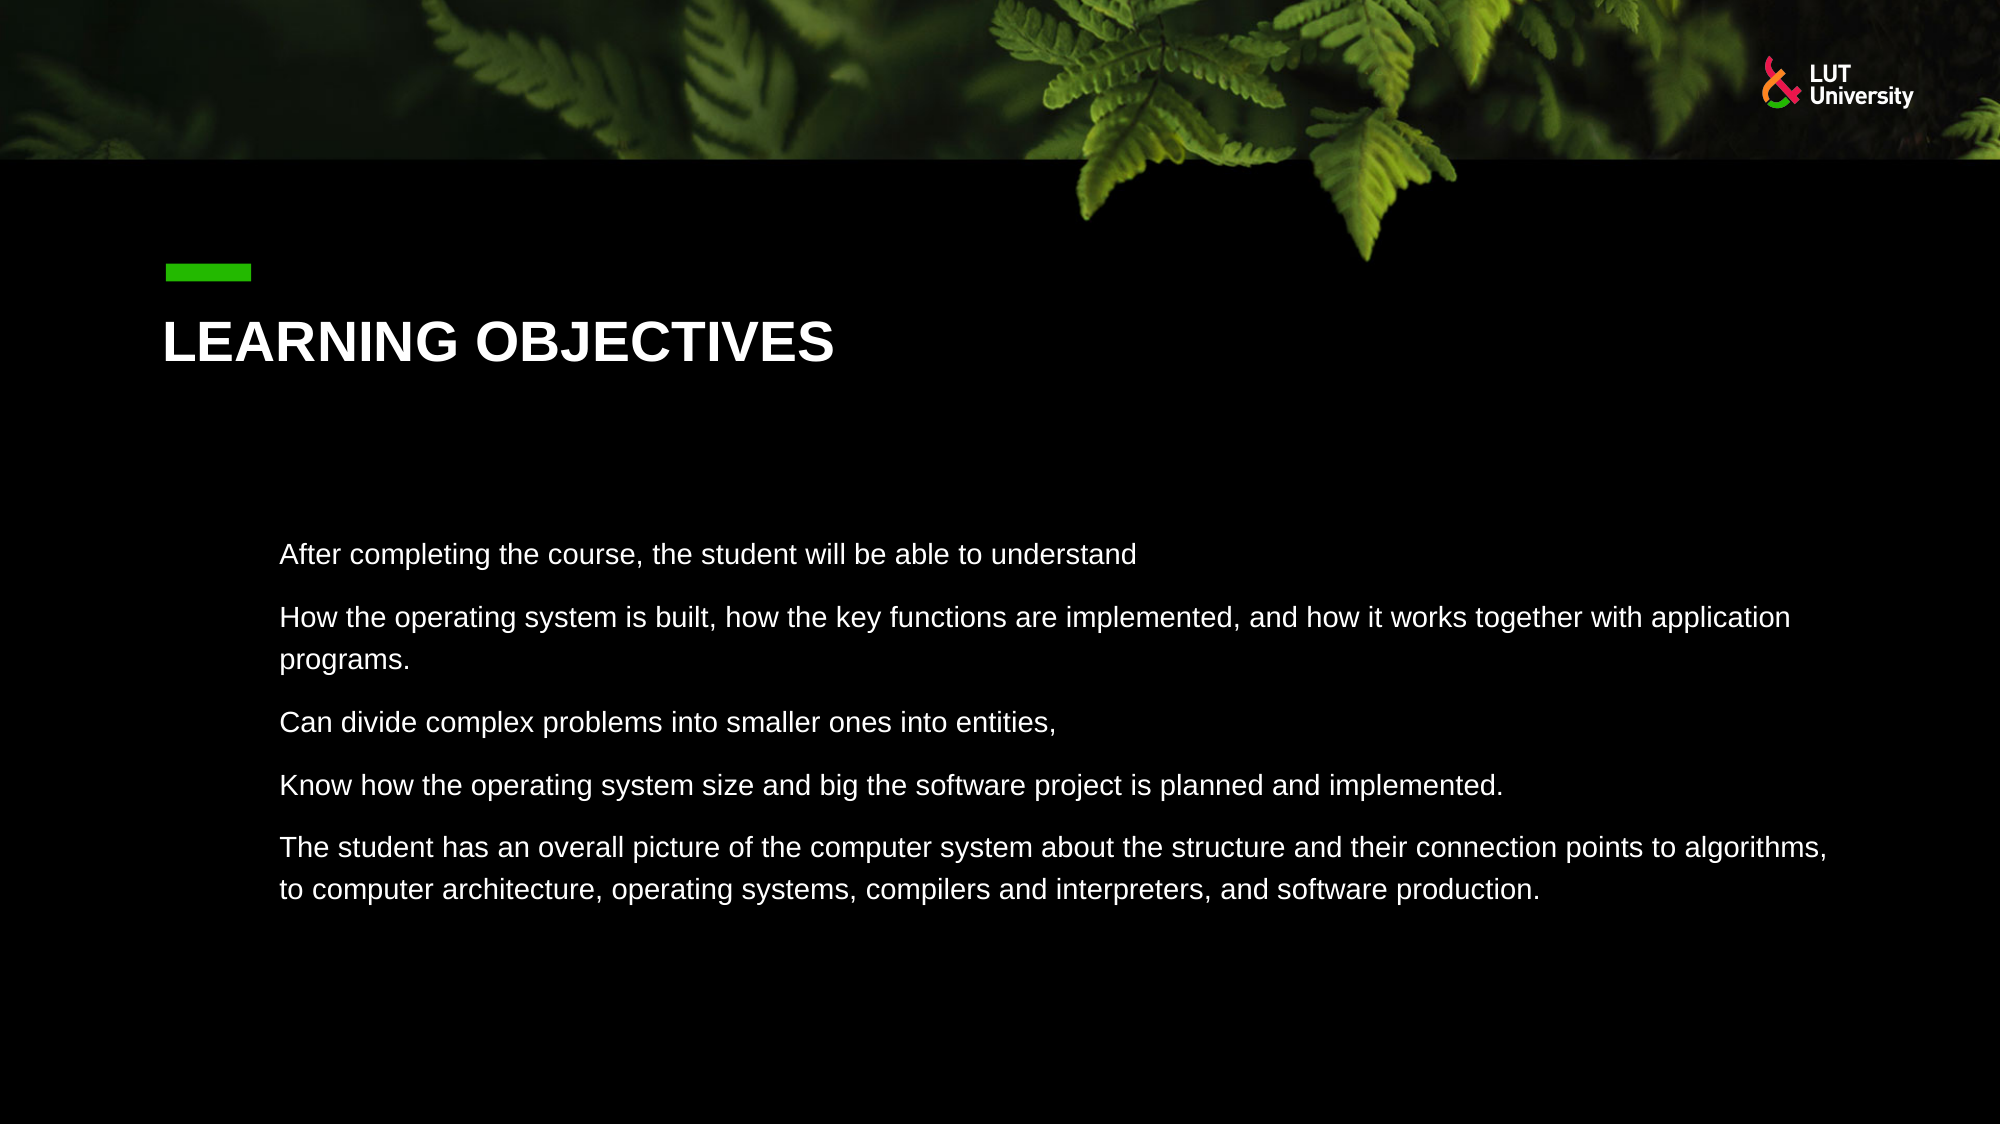

# LEARNING OBJECTIVES
After completing the course, the student will be able to understand
How the operating system is built, how the key functions are implemented, and how it works together with application programs.
Can divide complex problems into smaller ones into entities,
Know how the operating system size and big the software project is planned and implemented.
The student has an overall picture of the computer system about the structure and their connection points to algorithms, to computer architecture, operating systems, compilers and interpreters, and software production.